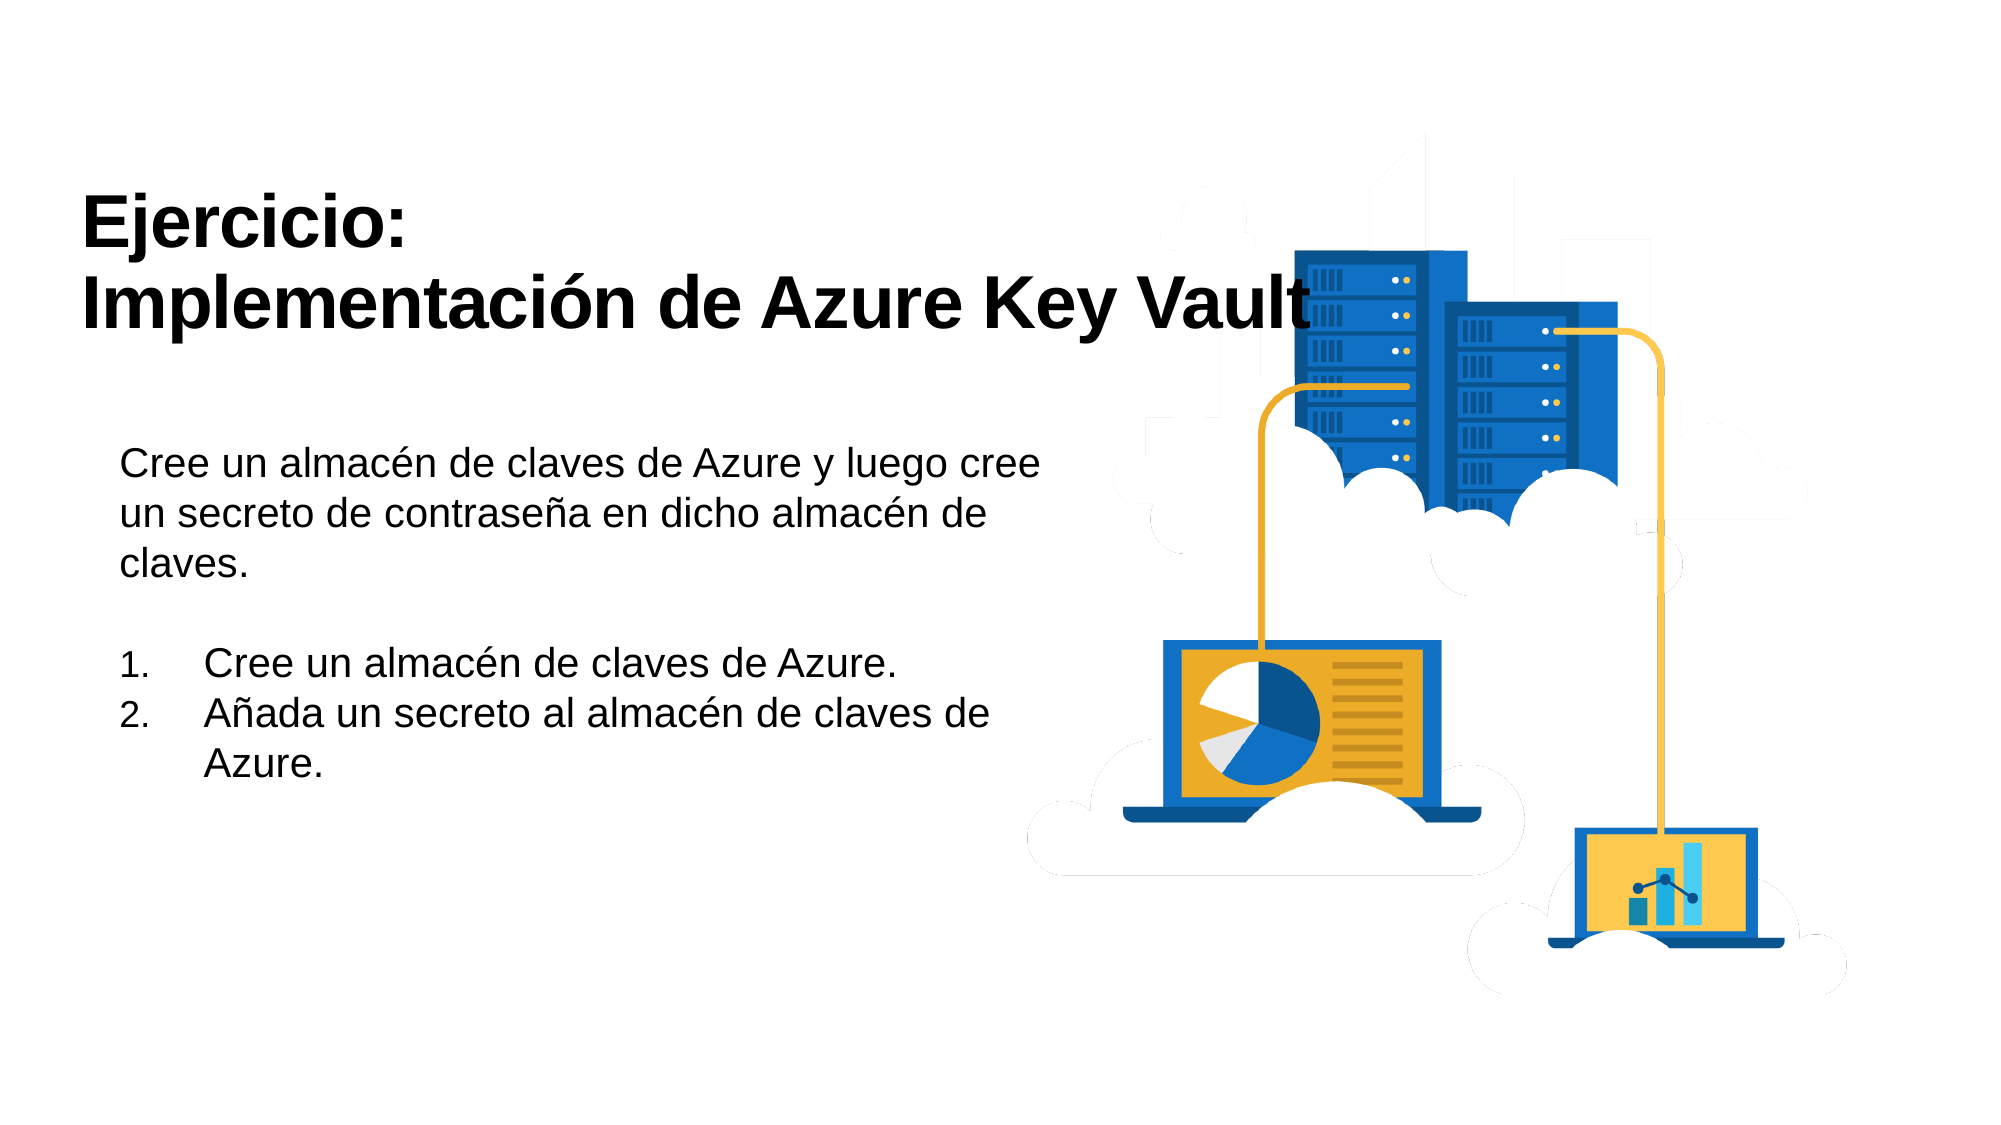

# Ejercicio: Implementación de Azure Key Vault

Cree un almacén de claves de Azure y luego cree un secreto de contraseña en dicho almacén de claves.

Cree un almacén de claves de Azure.
Añada un secreto al almacén de claves de Azure.